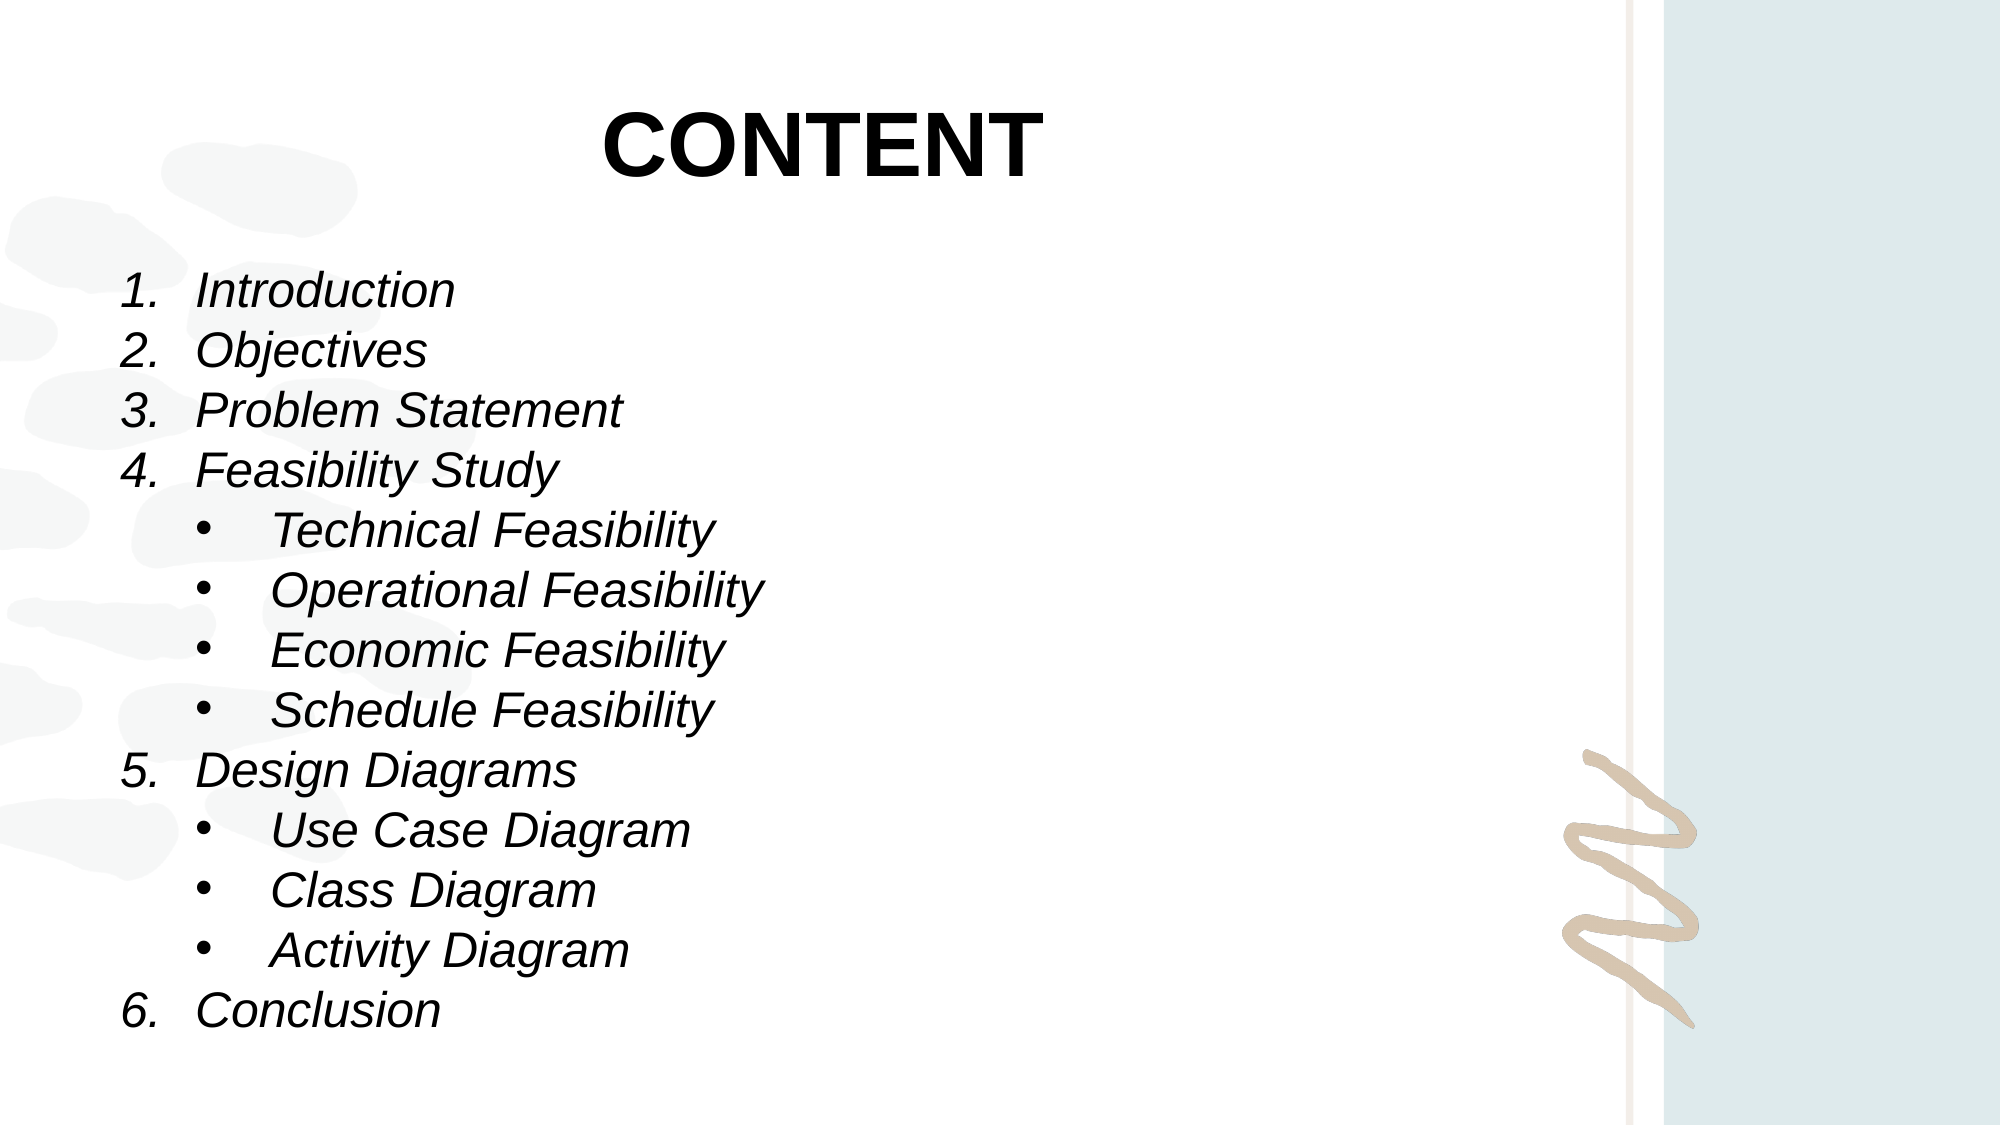

CONTENT
Introduction
Objectives
Problem Statement
Feasibility Study
Technical Feasibility
Operational Feasibility
Economic Feasibility
Schedule Feasibility
Design Diagrams
Use Case Diagram
Class Diagram
Activity Diagram
Conclusion